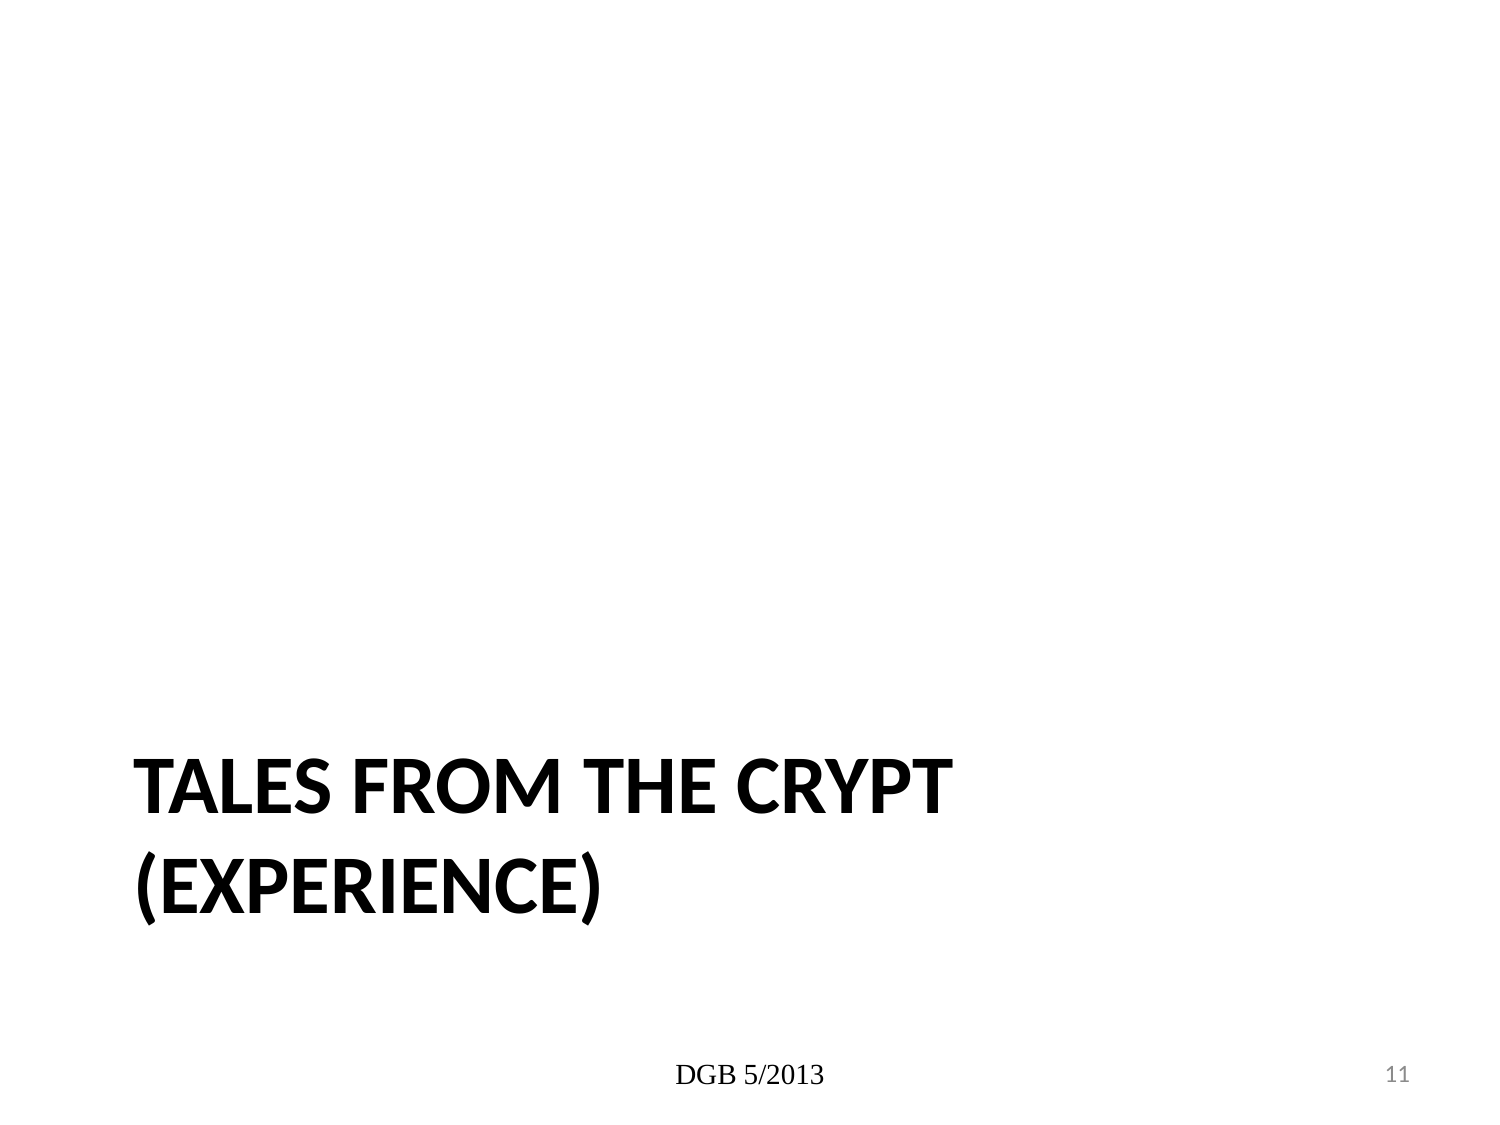

# Tales from the crypt (experience)
DGB 5/2013
11